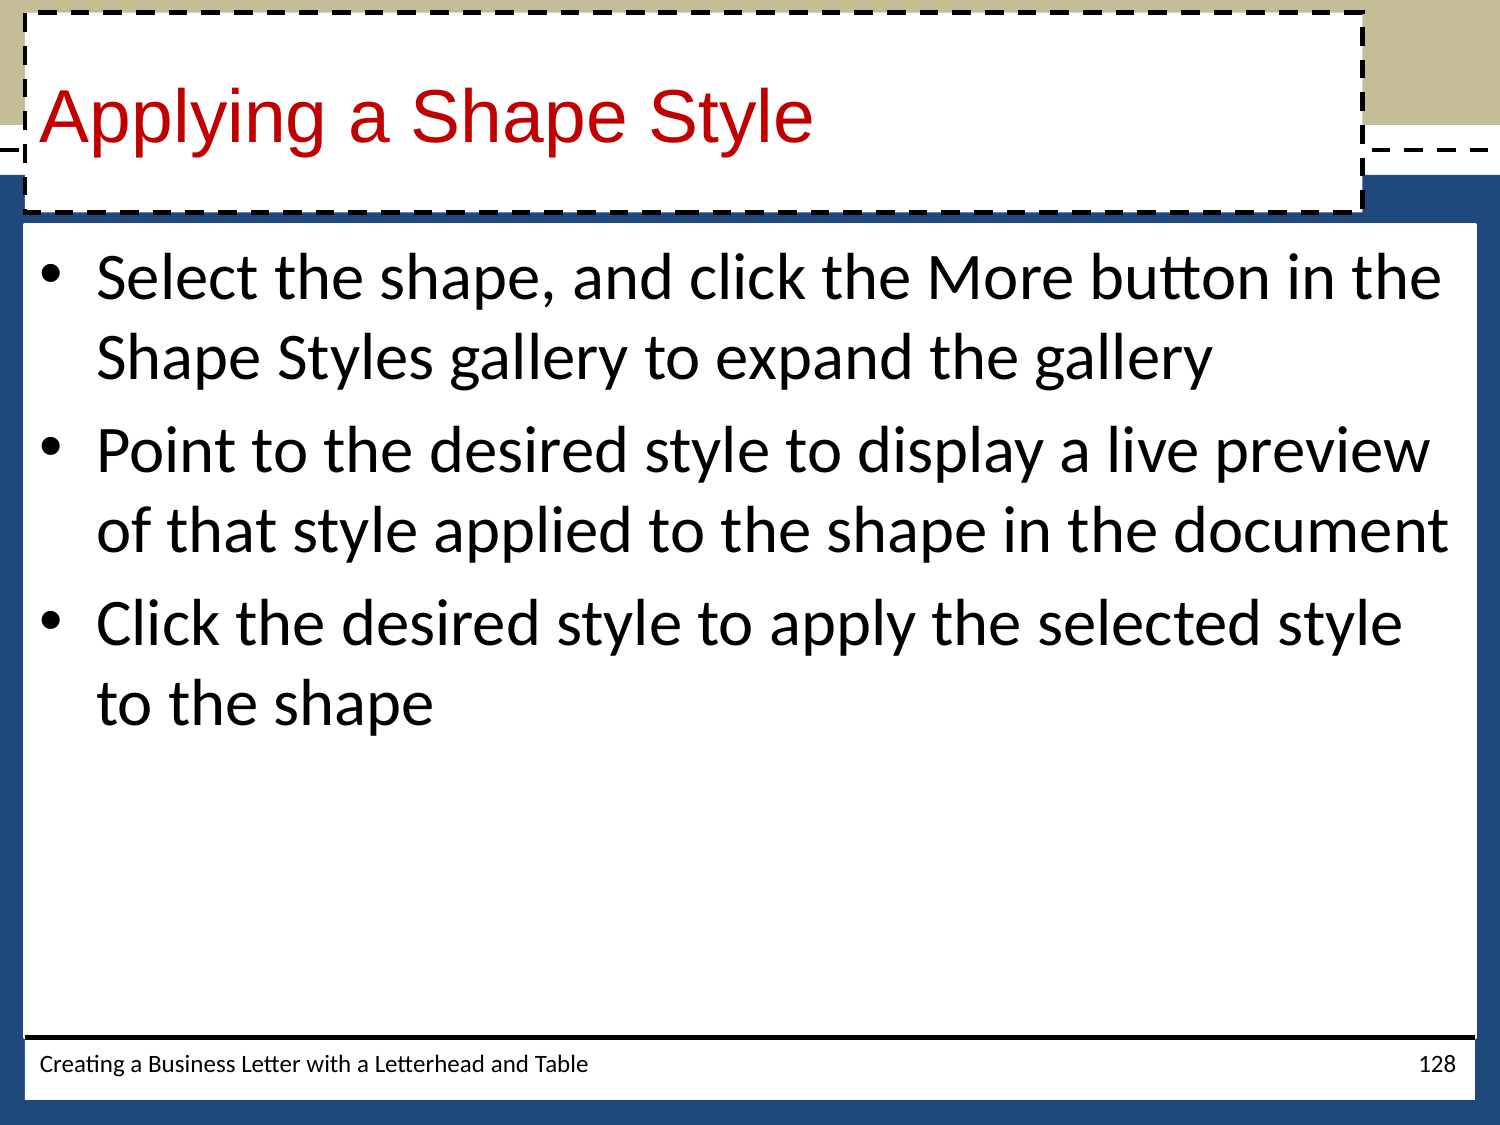

# Applying a Shape Style
Select the shape, and click the More button in the Shape Styles gallery to expand the gallery
Point to the desired style to display a live preview of that style applied to the shape in the document
Click the desired style to apply the selected style to the shape
Creating a Business Letter with a Letterhead and Table
128